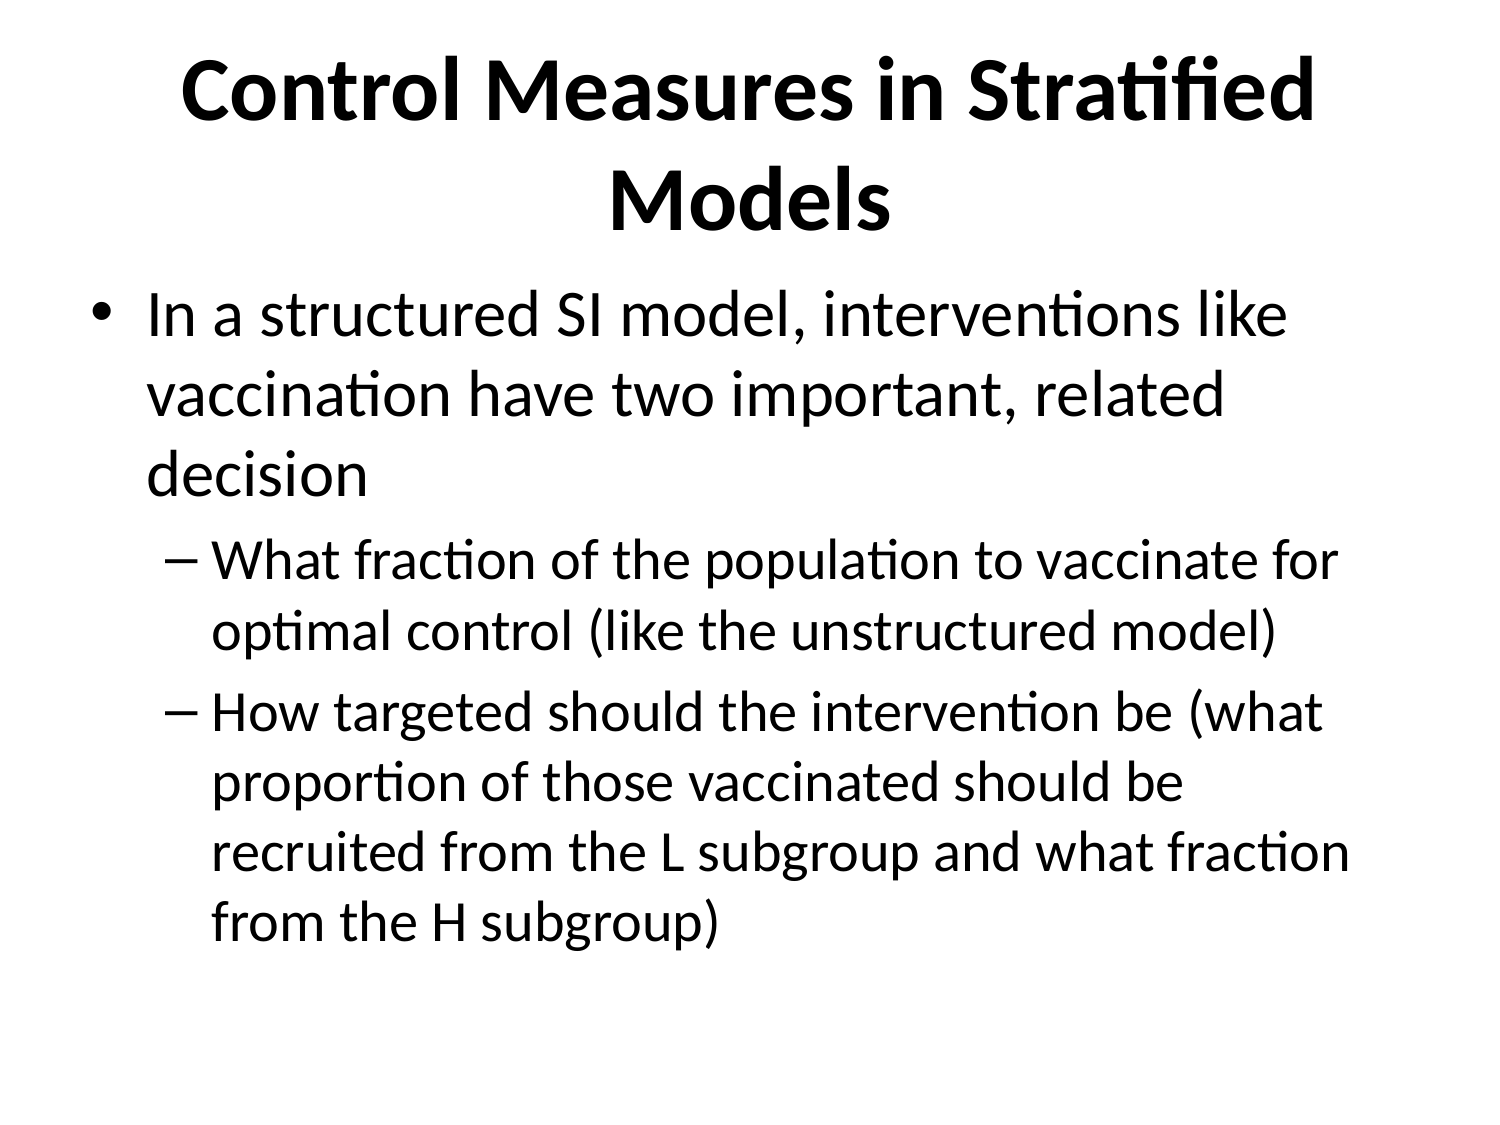

# Control Measures in Stratified Models
In a structured SI model, interventions like vaccination have two important, related decision
What fraction of the population to vaccinate for optimal control (like the unstructured model)
How targeted should the intervention be (what proportion of those vaccinated should be recruited from the L subgroup and what fraction from the H subgroup)